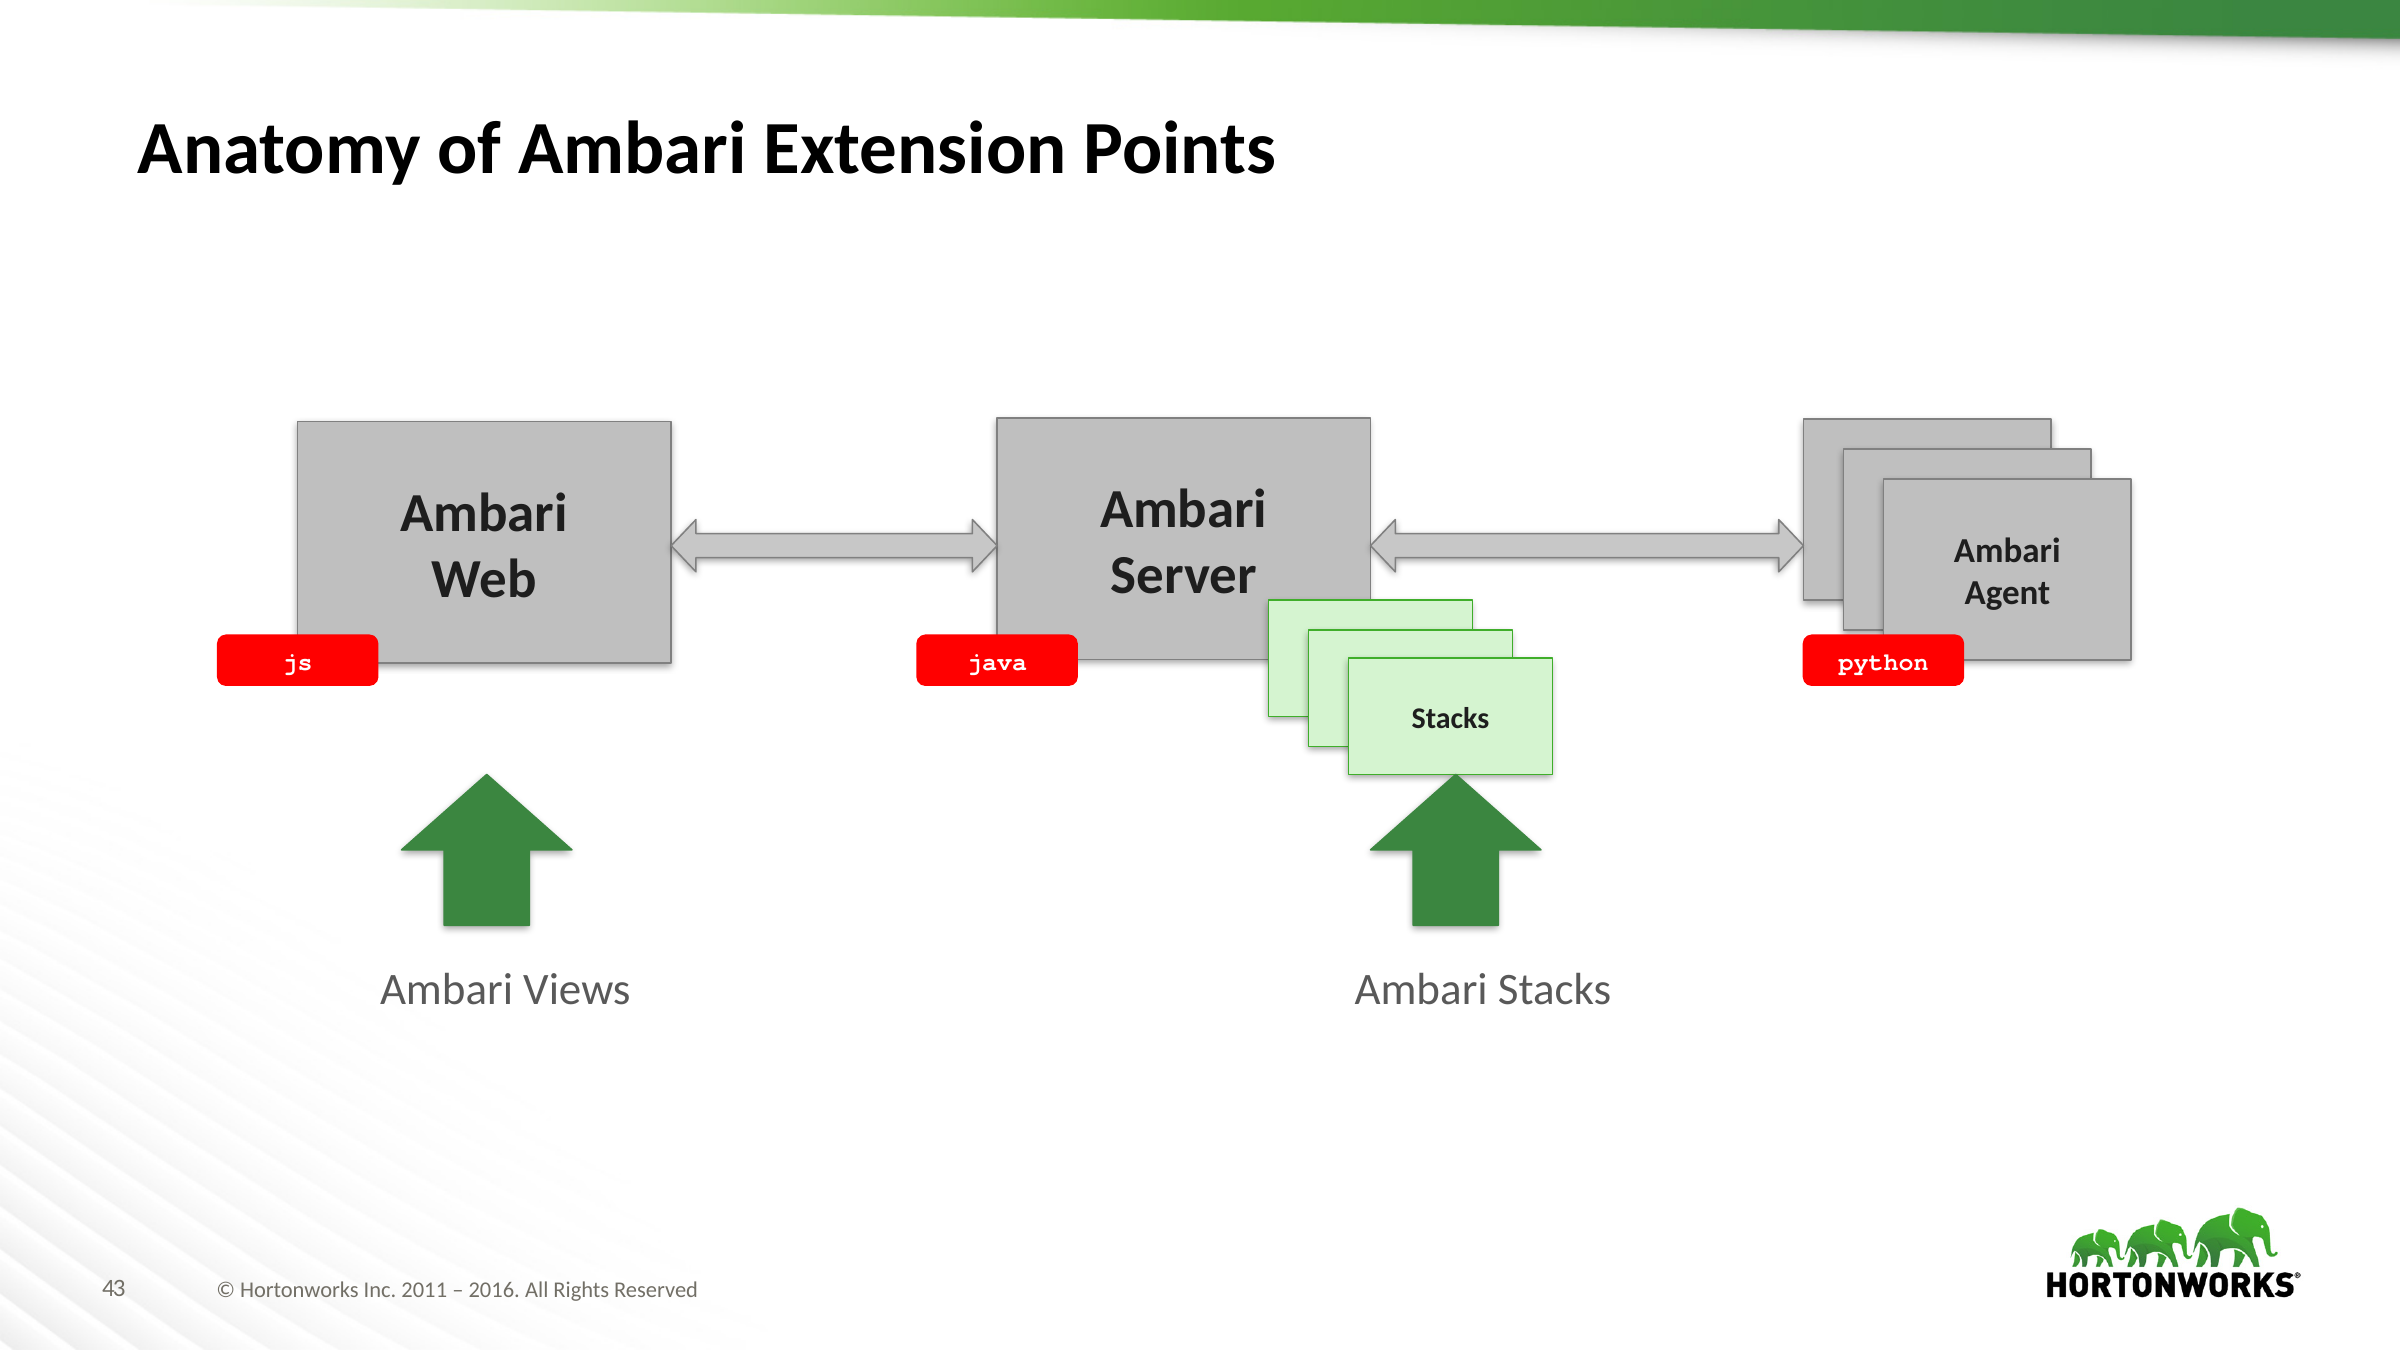

# Anatomy of Ambari Extension Points

Ambari
Server
Ambari
Agent
Ambari
Web
Ambari
Agent
Ambari
Agent
Stacks
Stacks
js
java
python
Stacks

Ambari Views
Ambari Stacks